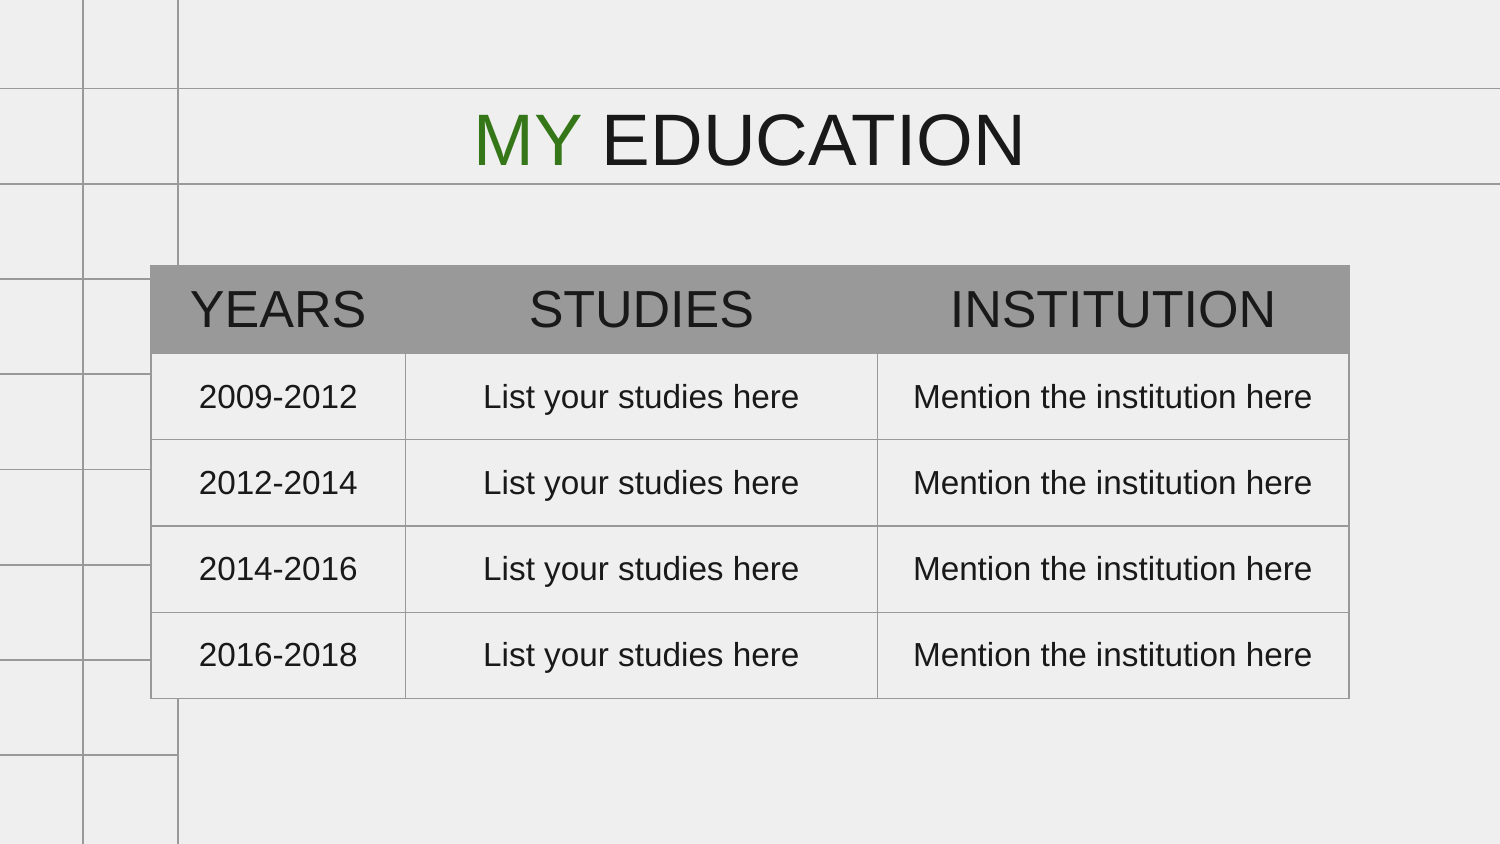

# MY EDUCATION
| YEARS | STUDIES | INSTITUTION |
| --- | --- | --- |
| 2009-2012 | List your studies here | Mention the institution here |
| 2012-2014 | List your studies here | Mention the institution here |
| 2014-2016 | List your studies here | Mention the institution here |
| 2016-2018 | List your studies here | Mention the institution here |